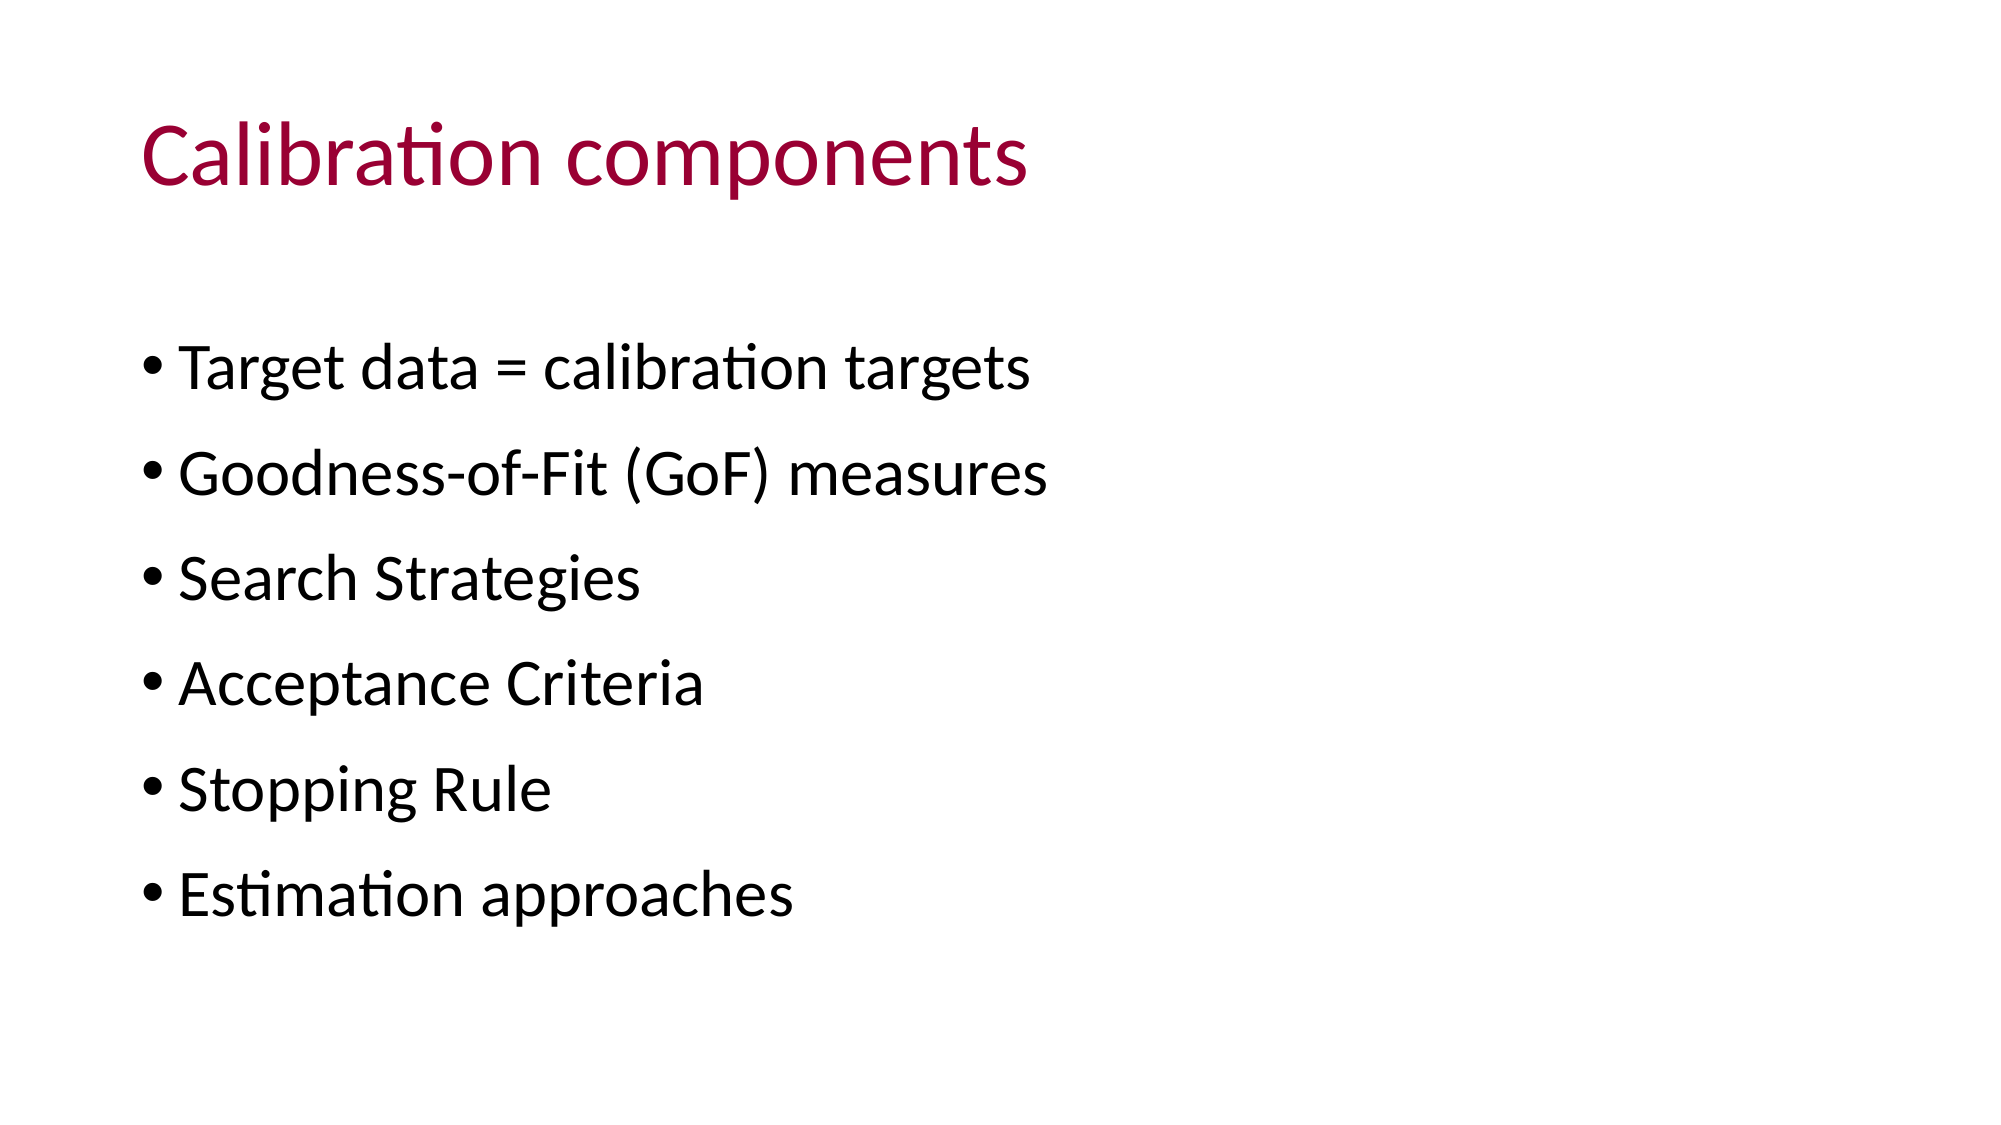

# Calibration components
Target data = calibration targets
Goodness-of-Fit (GoF) measures
Search Strategies
Acceptance Criteria
Stopping Rule
Estimation approaches